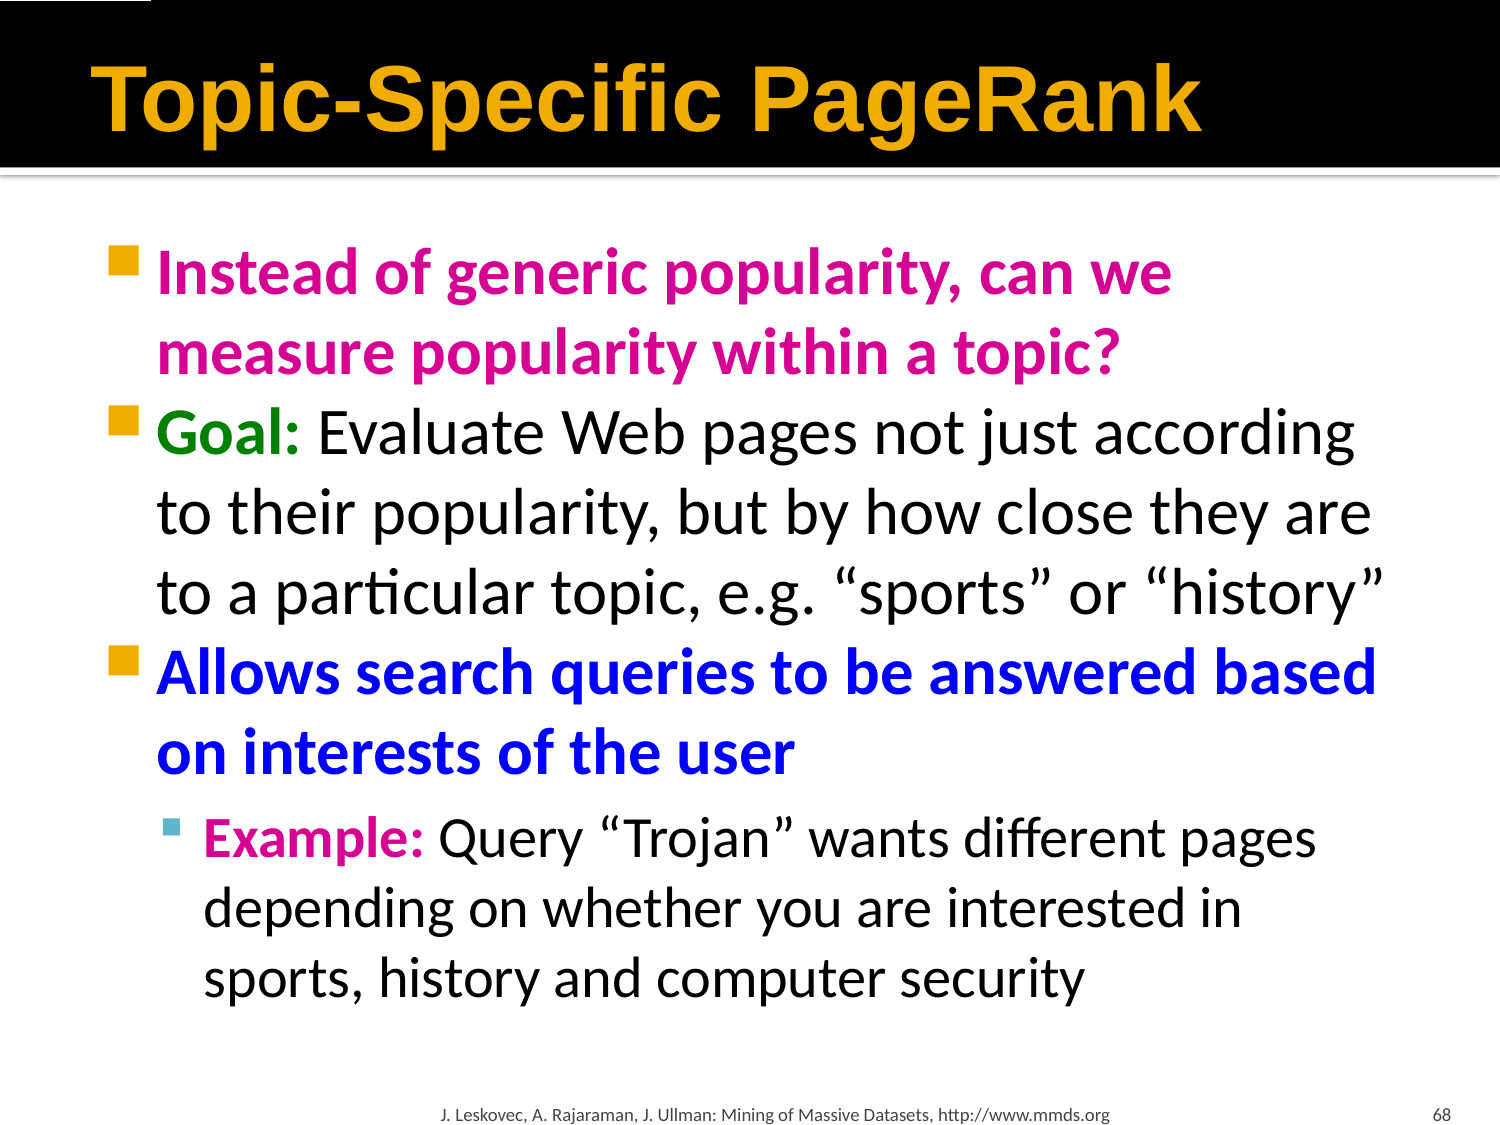

# Topic-Specific PageRank
Instead of generic popularity, can we measure popularity within a topic?
Goal: Evaluate Web pages not just according to their popularity, but by how close they are to a particular topic, e.g. “sports” or “history”
Allows search queries to be answered based on interests of the user
Example: Query “Trojan” wants different pages depending on whether you are interested in sports, history and computer security
J. Leskovec, A. Rajaraman, J. Ullman: Mining of Massive Datasets, http://www.mmds.org
68